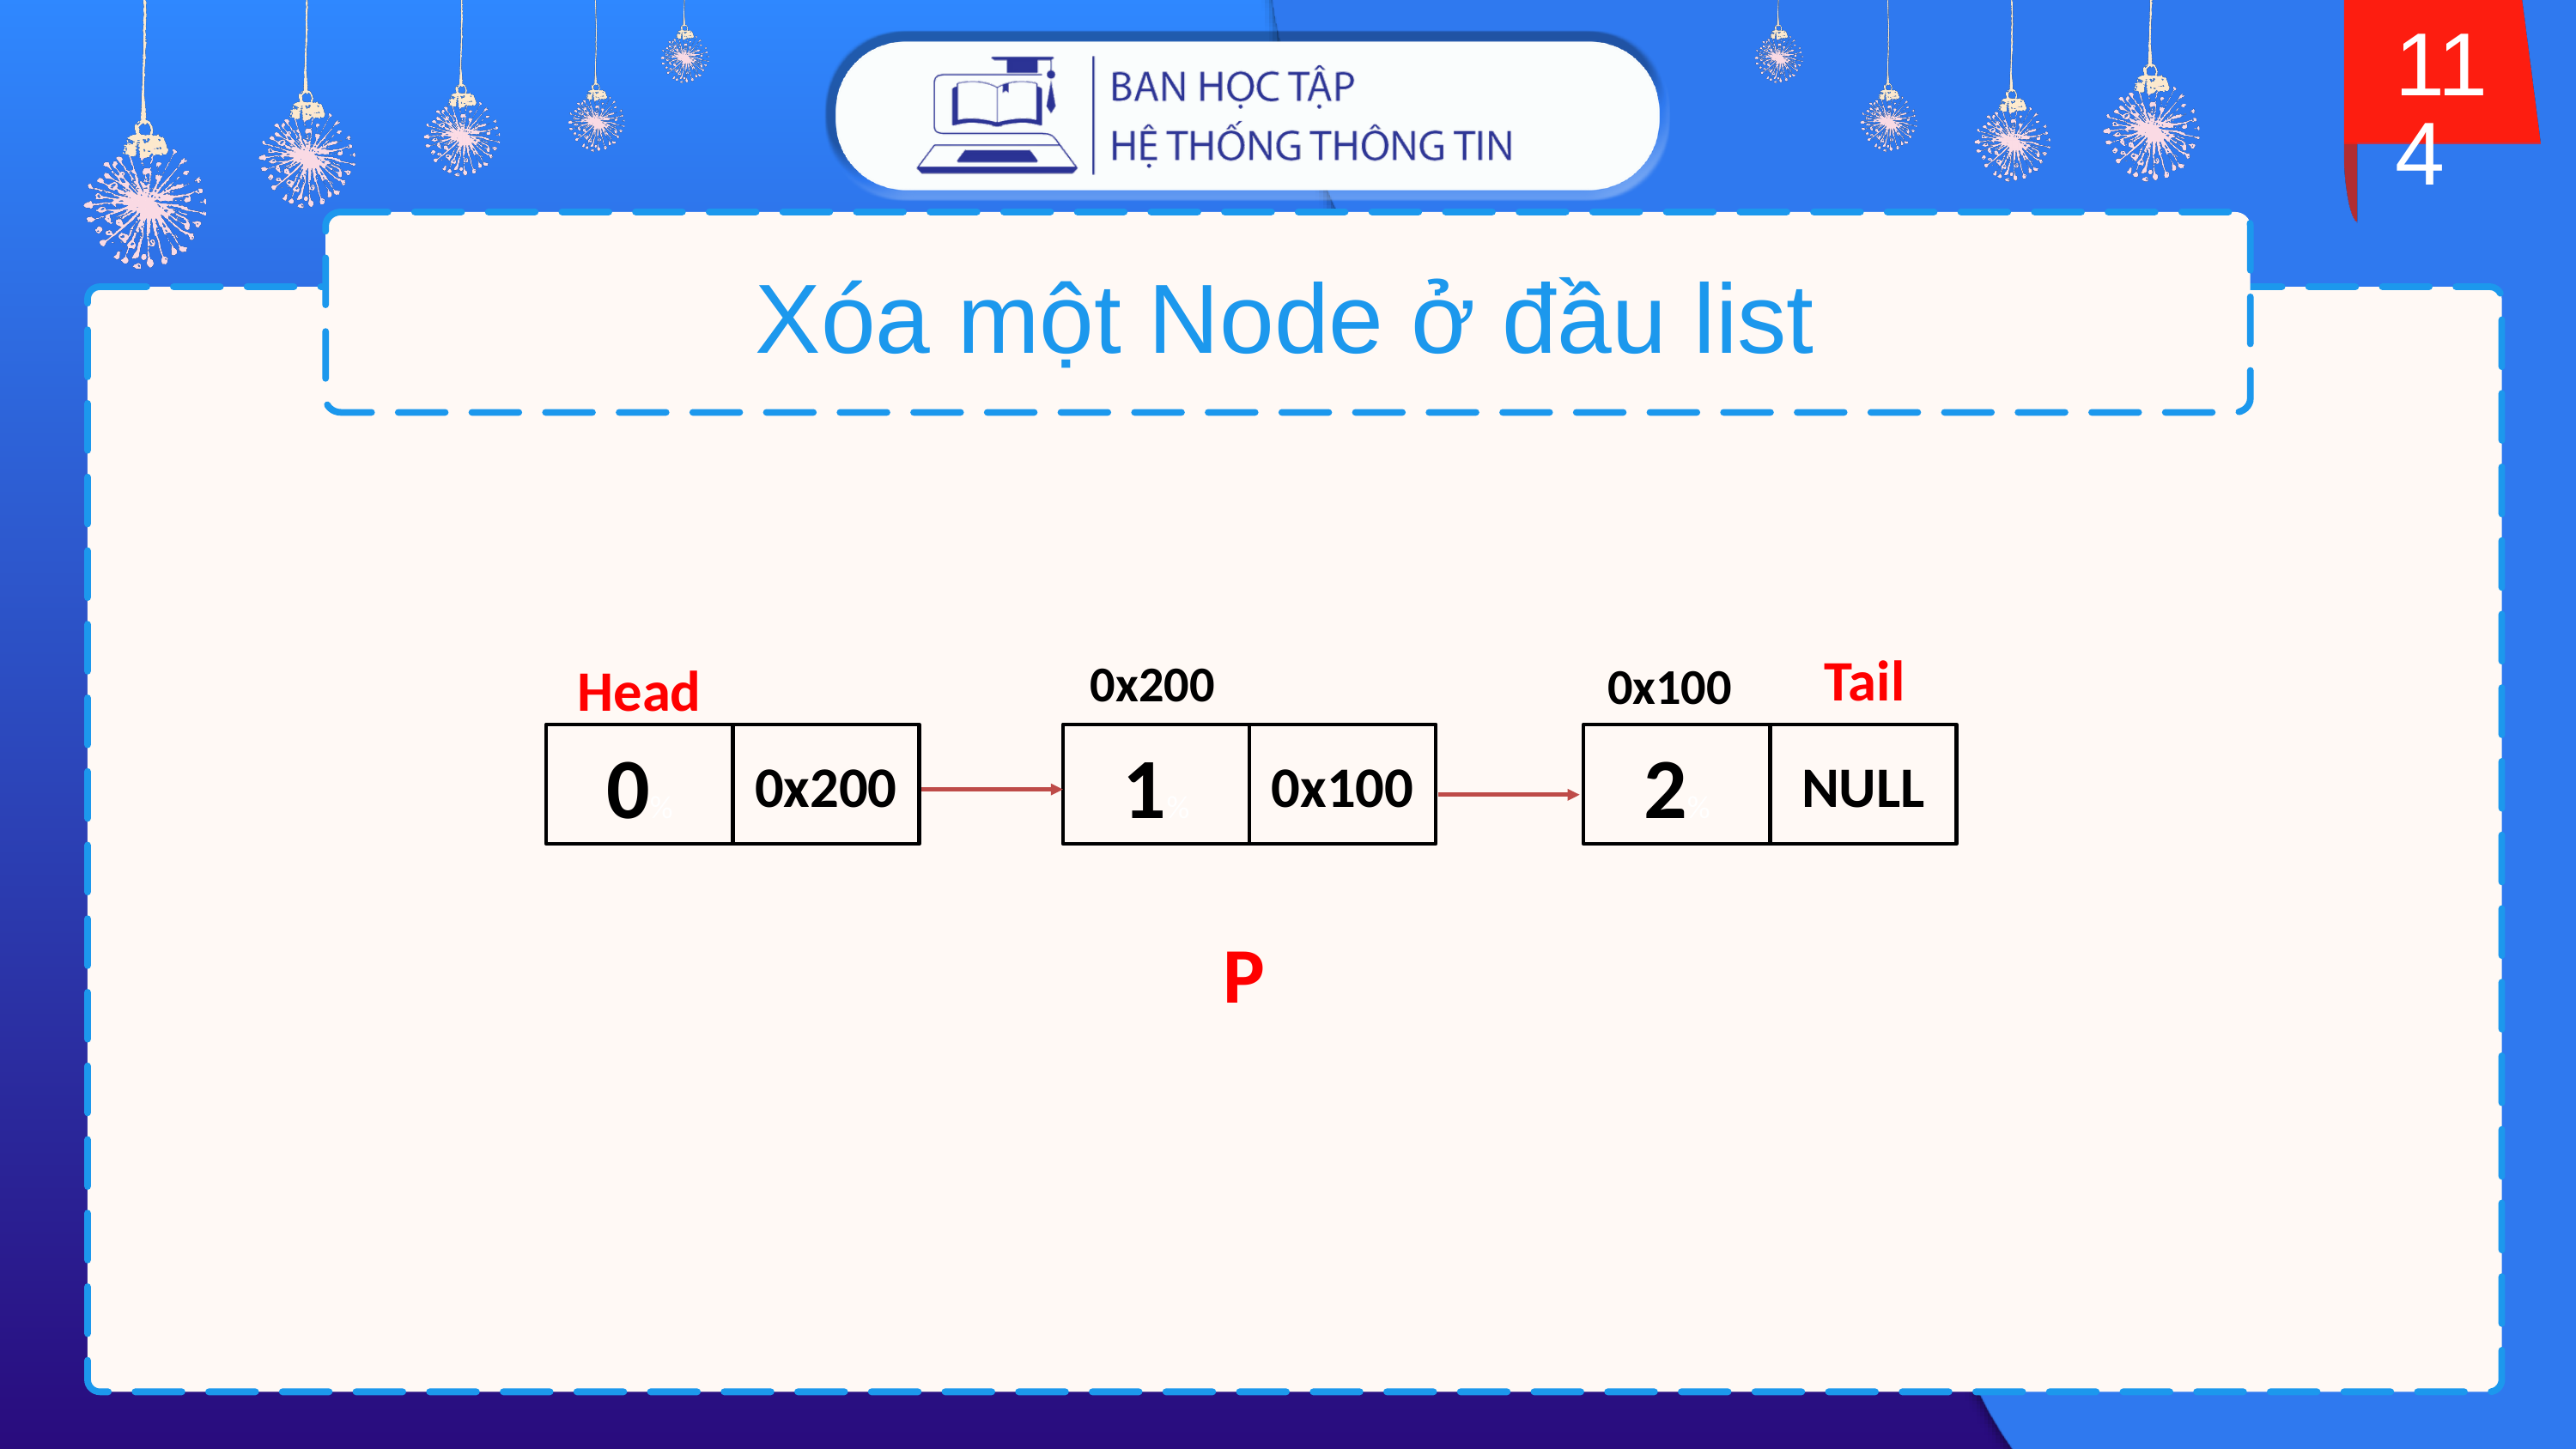

114

# Xóa một Node ở đầu list

Tail

0%
0x200
0x200
 0x100
2%
NULL
Head
1%
0x100
P